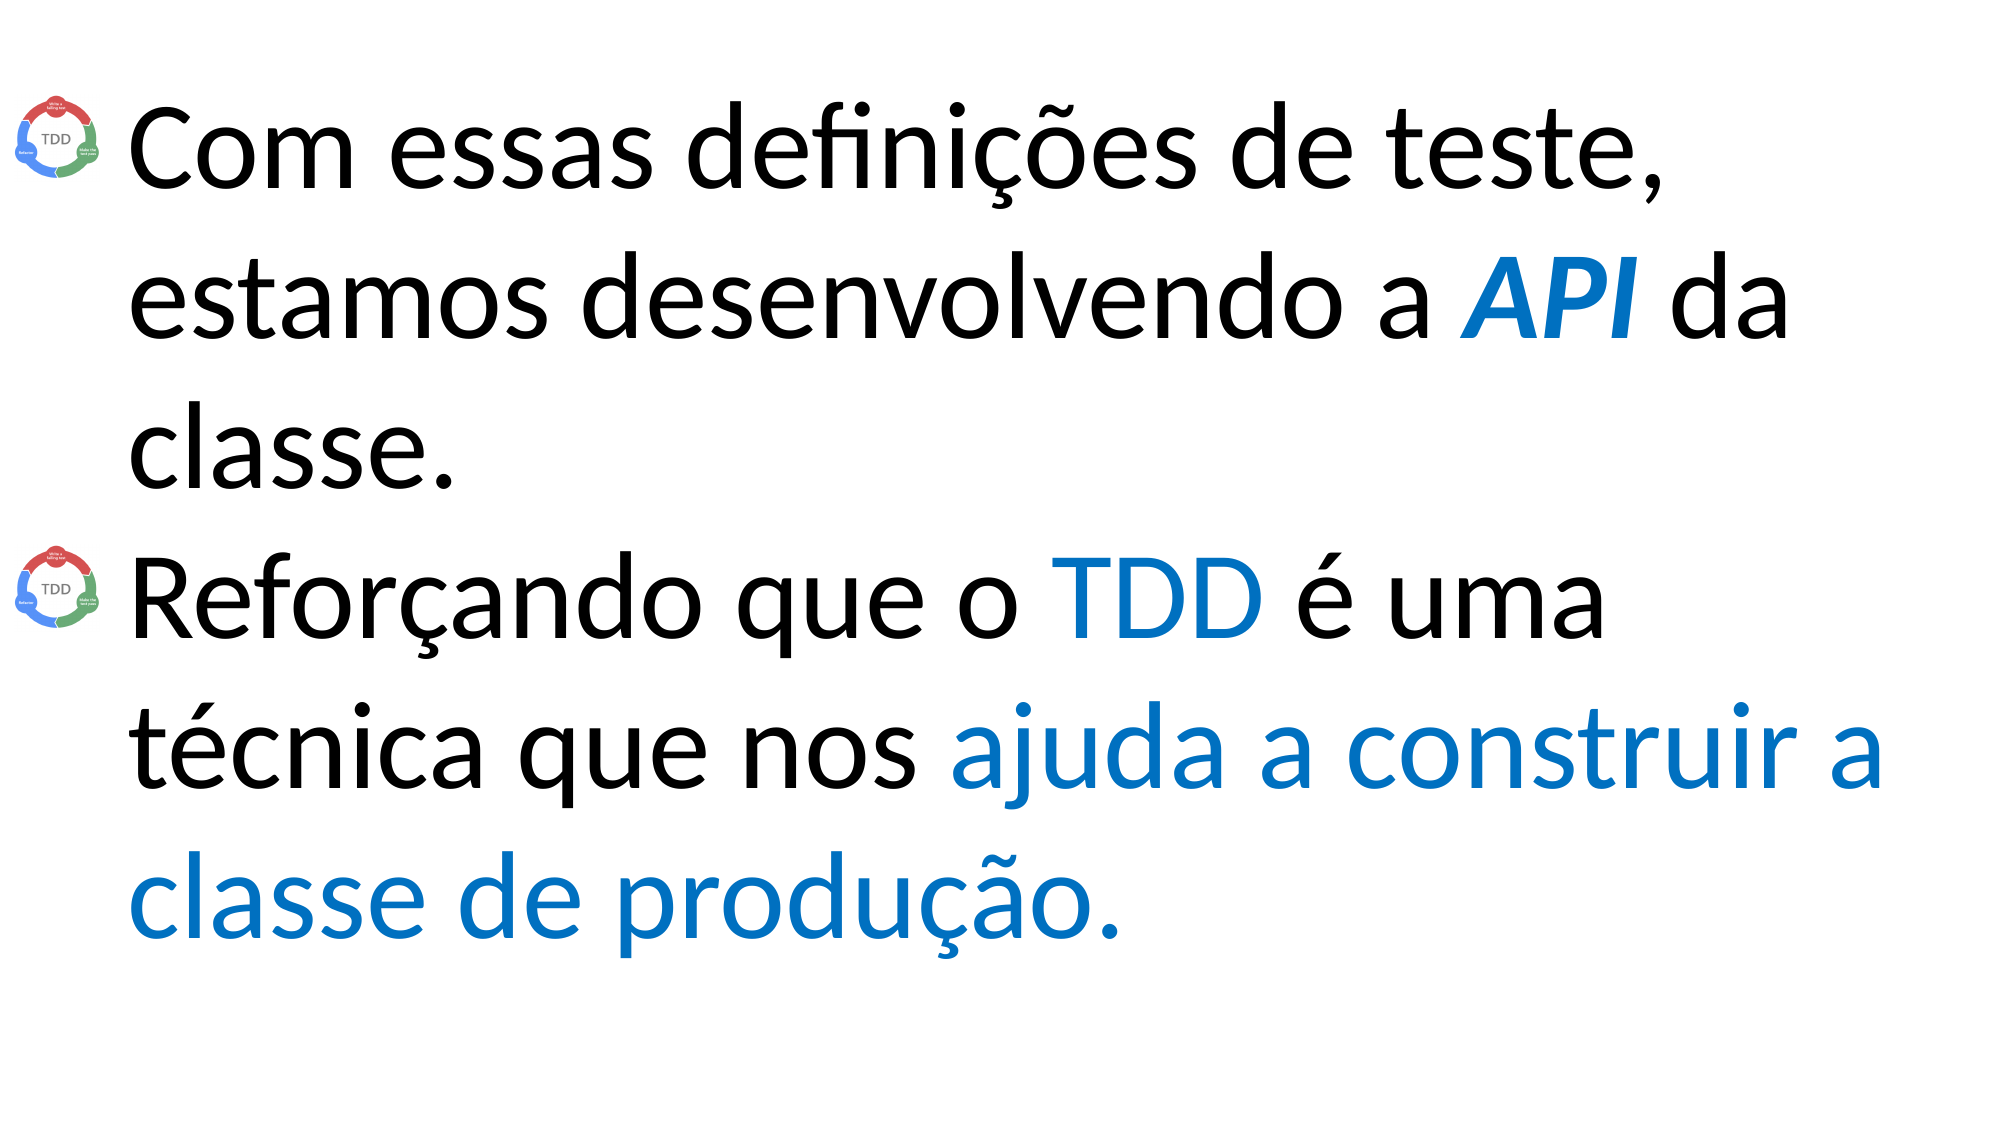

Com essas definições de teste, estamos desenvolvendo a API da classe.
Reforçando que o TDD é uma técnica que nos ajuda a construir a classe de produção.